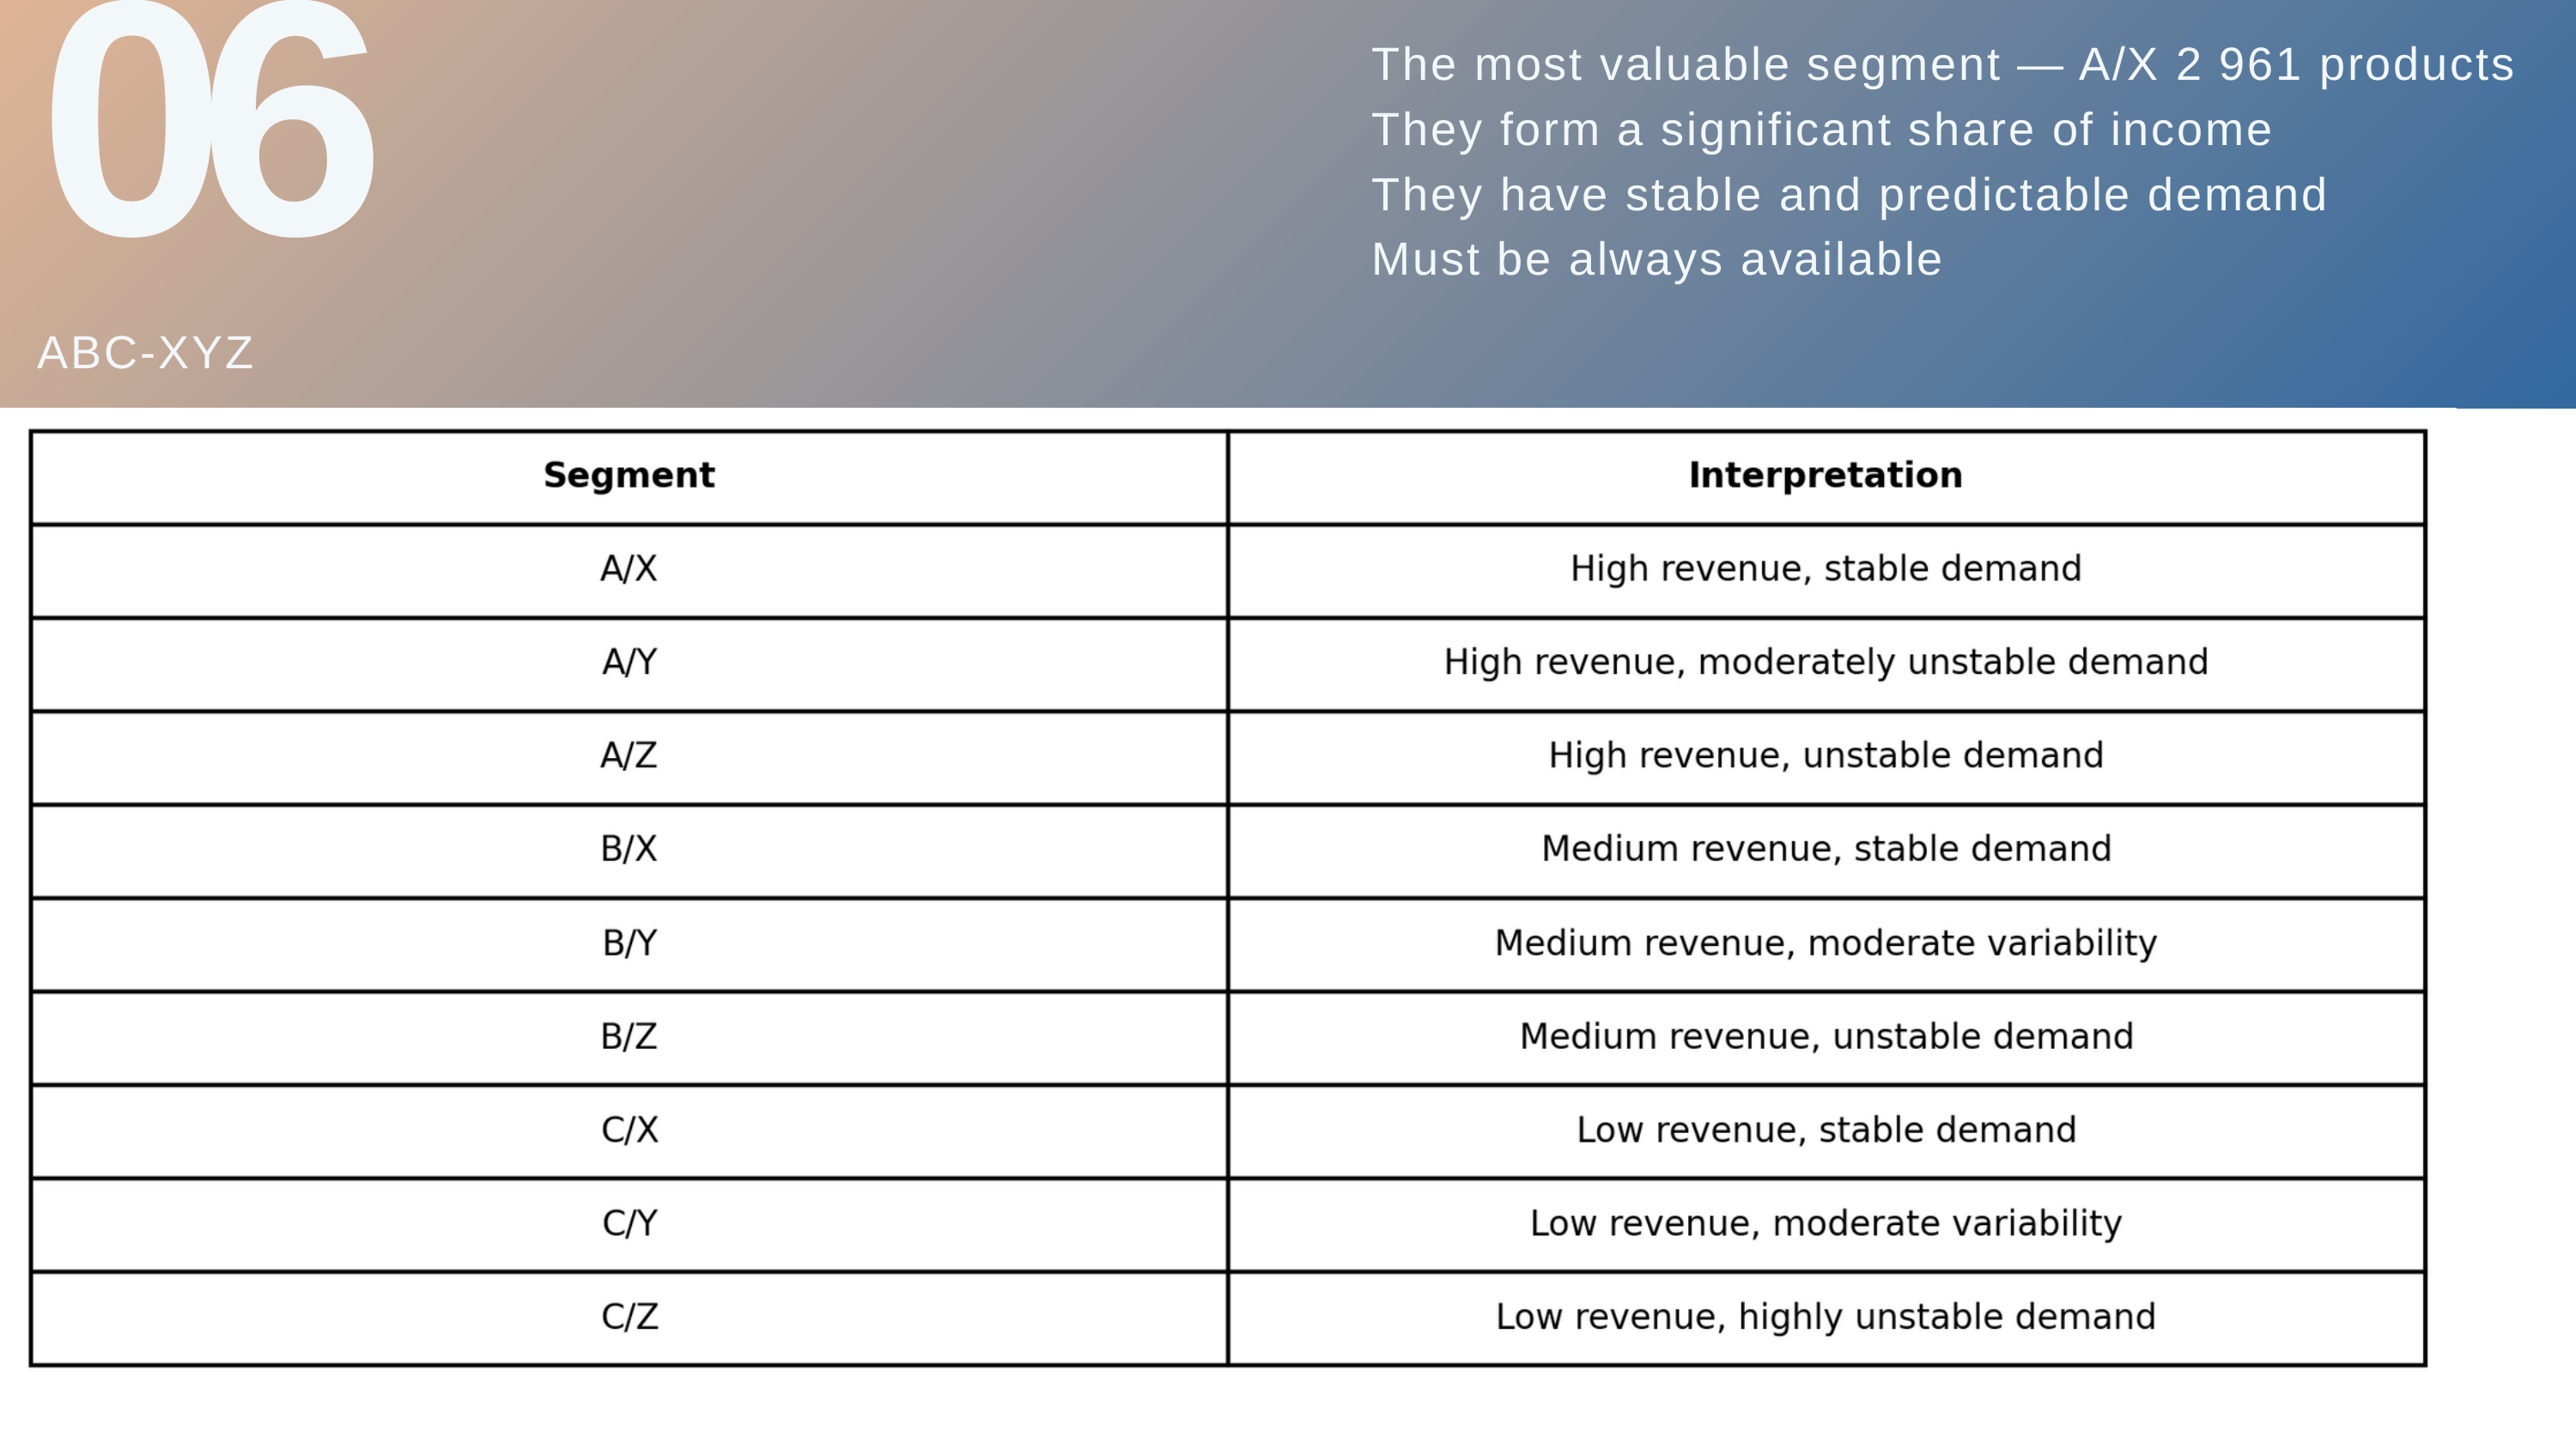

06
The most valuable segment — A/X 2 961 products
They form a significant share of income
They have stable and predictable demand
Must be always available

ABC-XYZ